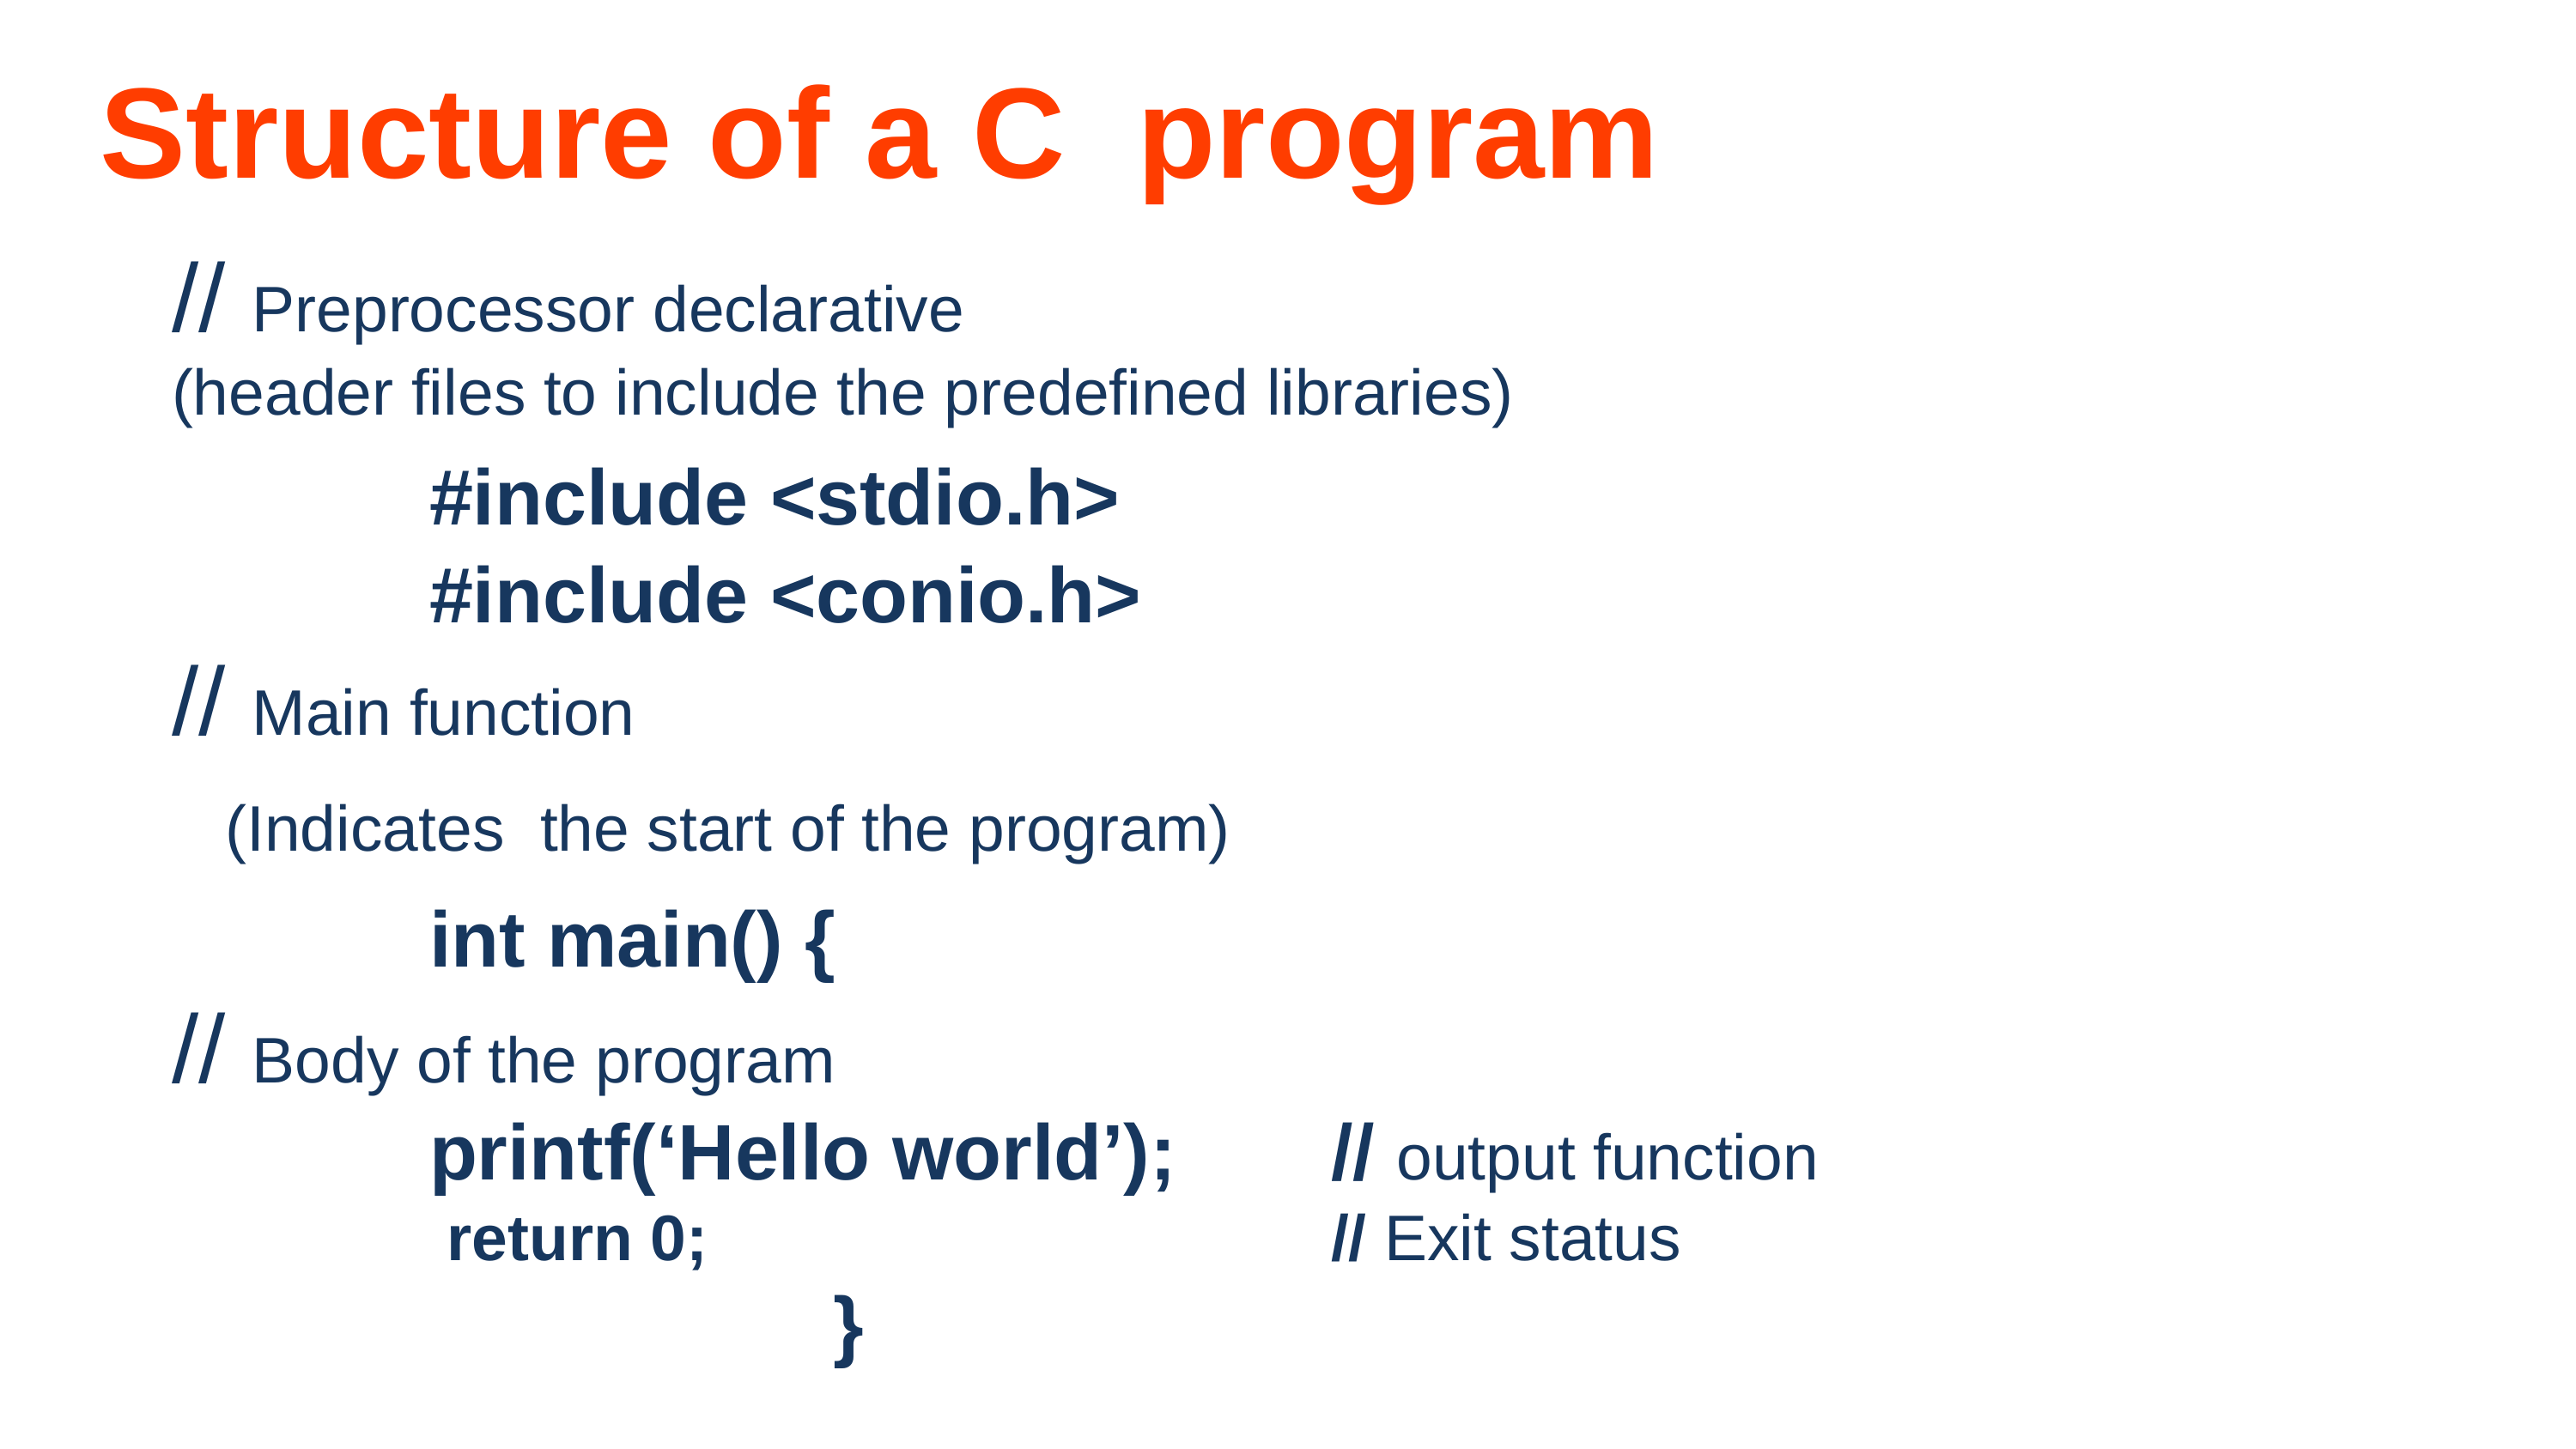

Structure of a C  program

// Preprocessor declarative
(header files to include the predefined libraries)
		#include <stdio.h>
		#include <conio.h>
// Main function
  (Indicates  the start of the program)
 		int main() {
// Body of the program
		printf(‘Hello world’);     	// output function
		 return 0;					// Exit status
					 }